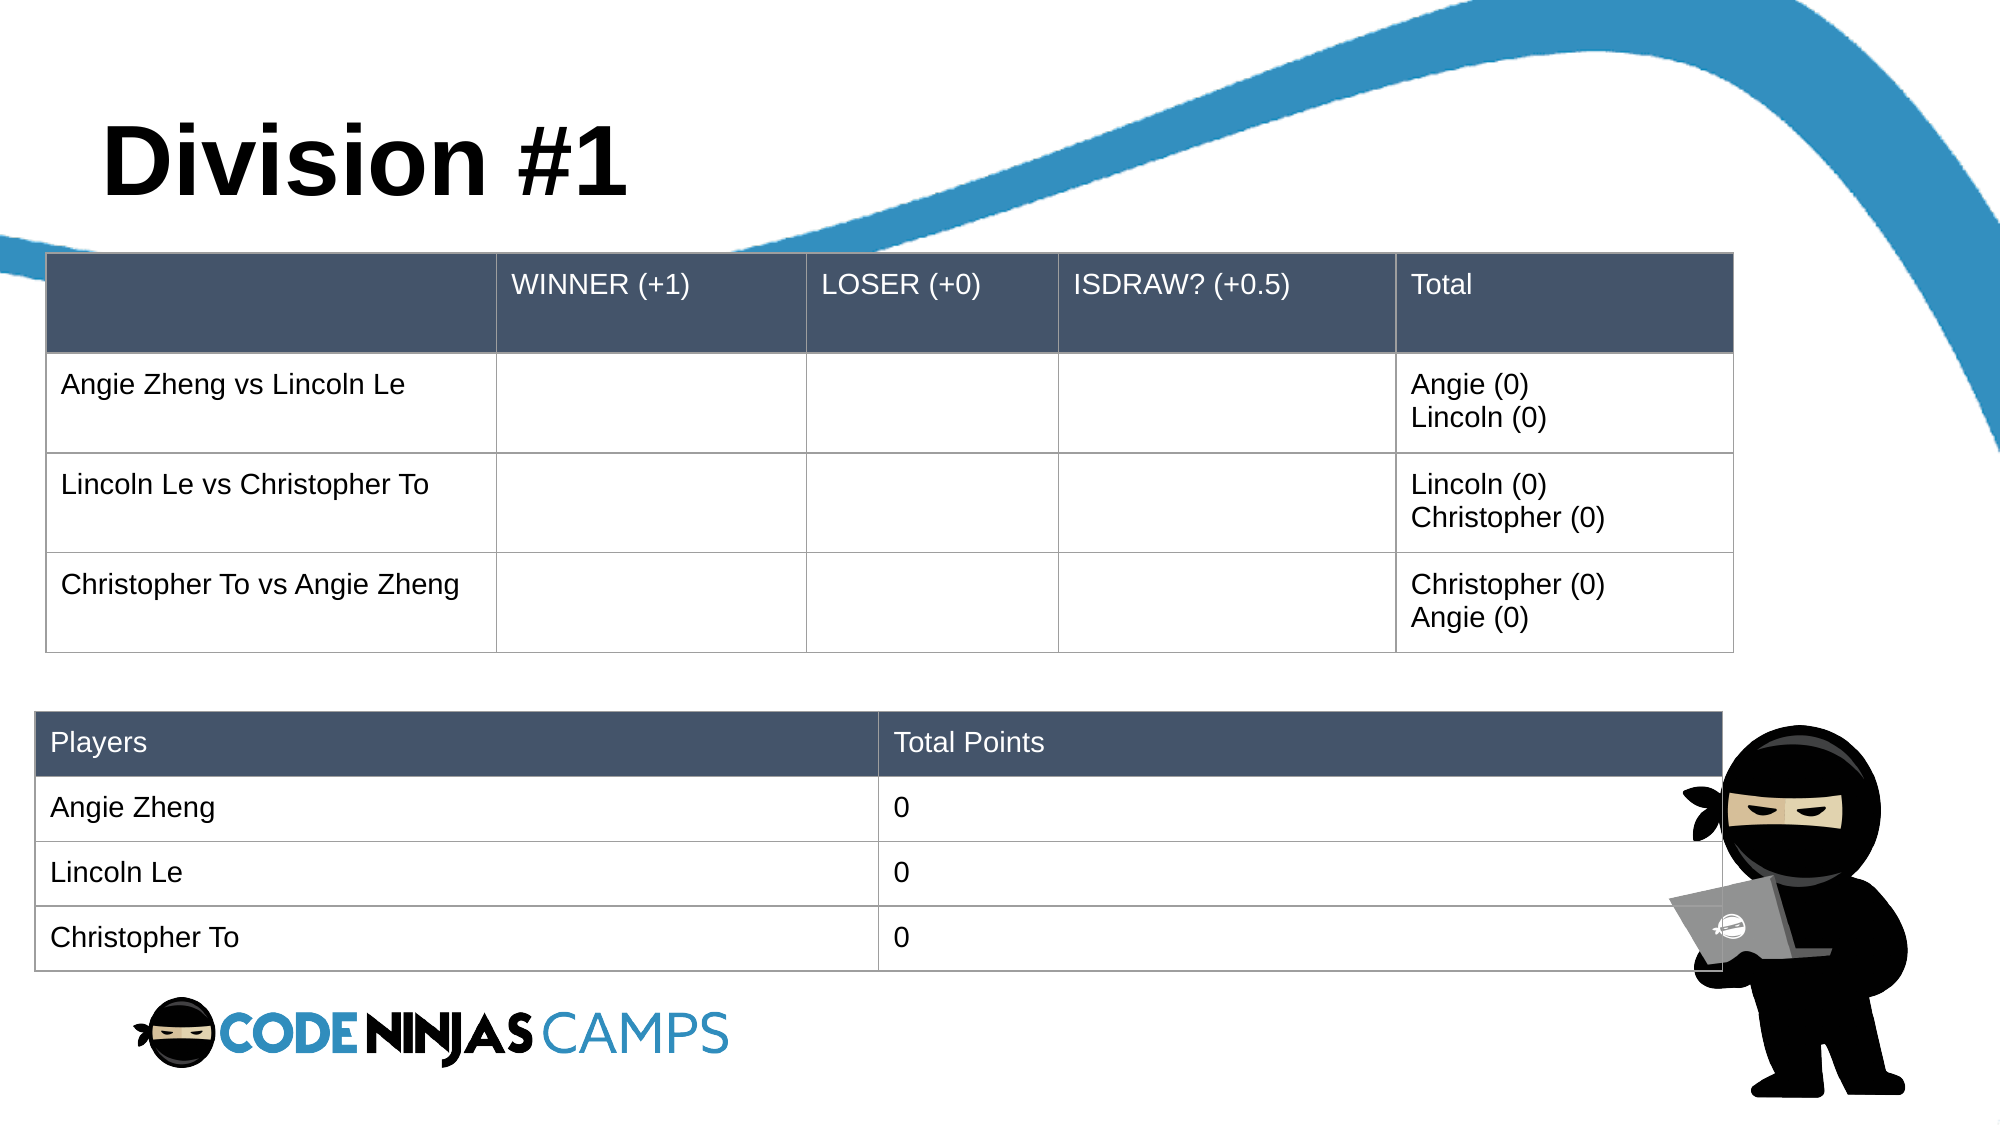

Division #1
|  | WINNER (+1) | LOSER (+0) | ISDRAW? (+0.5) | Total |
| --- | --- | --- | --- | --- |
| Angie Zheng vs Lincoln Le |  |  |  | Angie (0) Lincoln (0) |
| Lincoln Le vs Christopher To |  |  |  | Lincoln (0) Christopher (0) |
| Christopher To vs Angie Zheng |  |  |  | Christopher (0) Angie (0) |
| Players | Total Points |
| --- | --- |
| Angie Zheng | 0 |
| Lincoln Le | 0 |
| Christopher To | 0 |